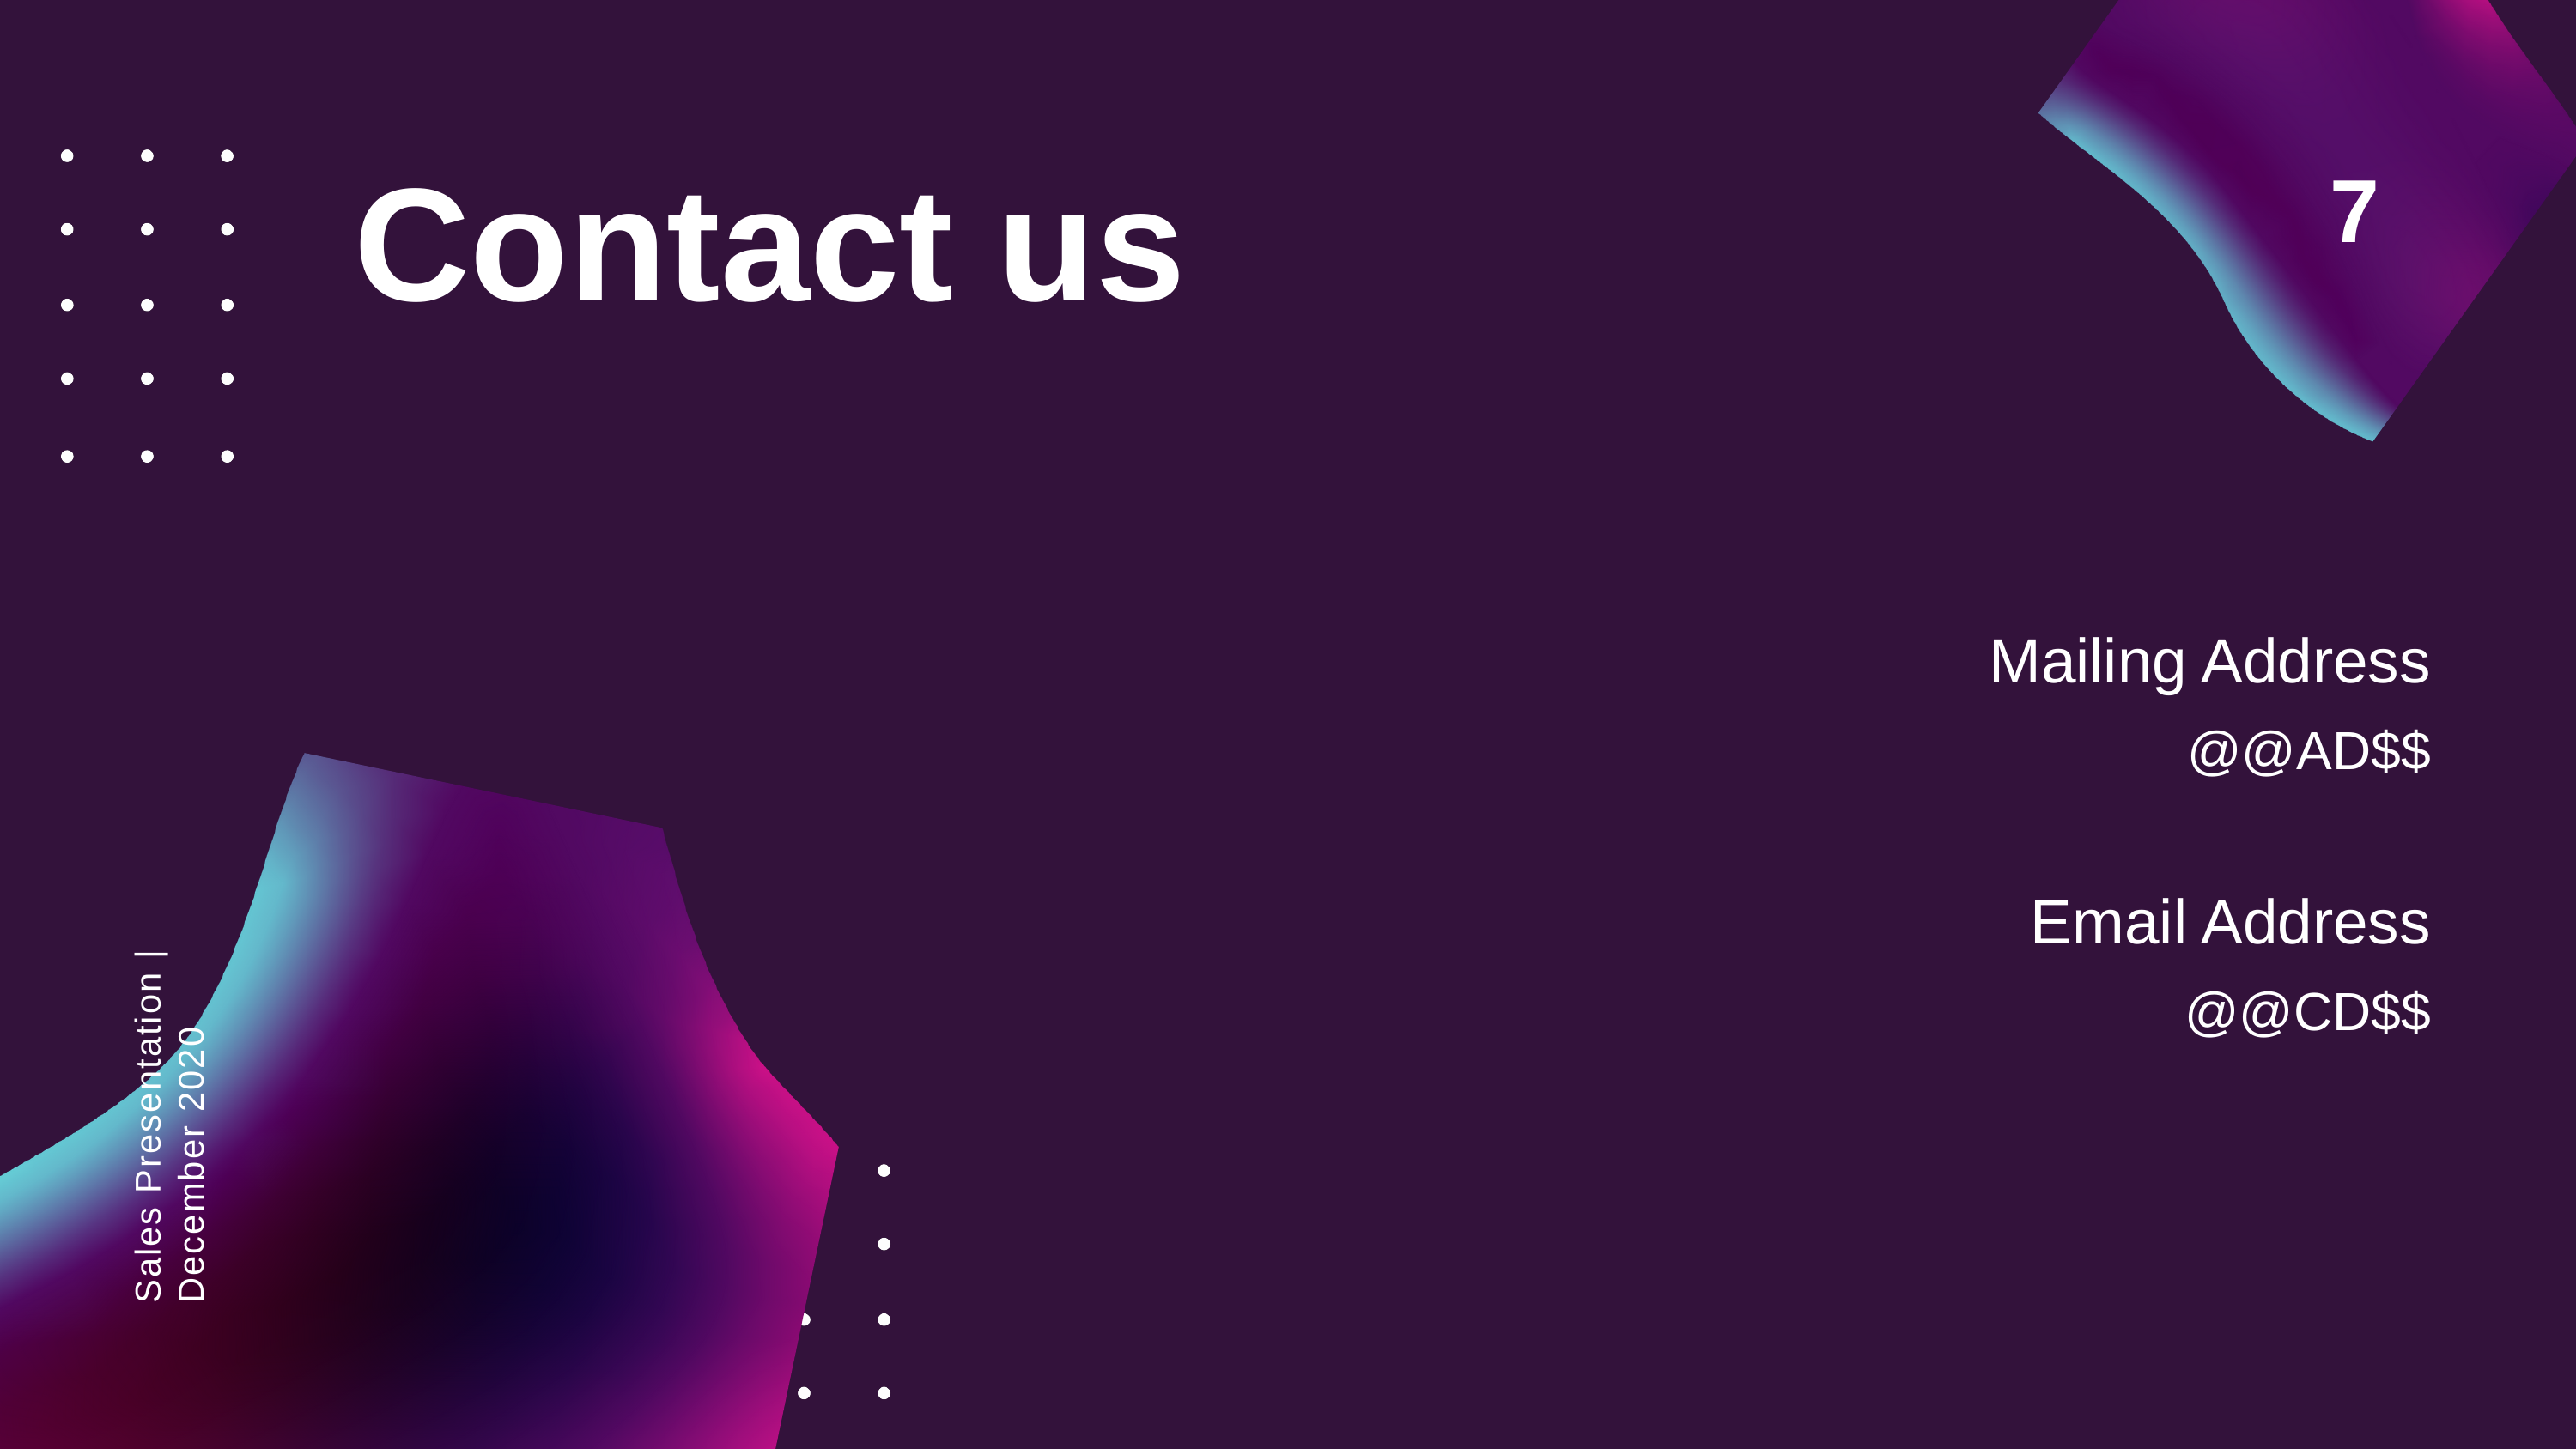

Contact us
7
Mailing Address

@@AD$$
Email Address
@@CD$$
Sales Presentation | December 2020